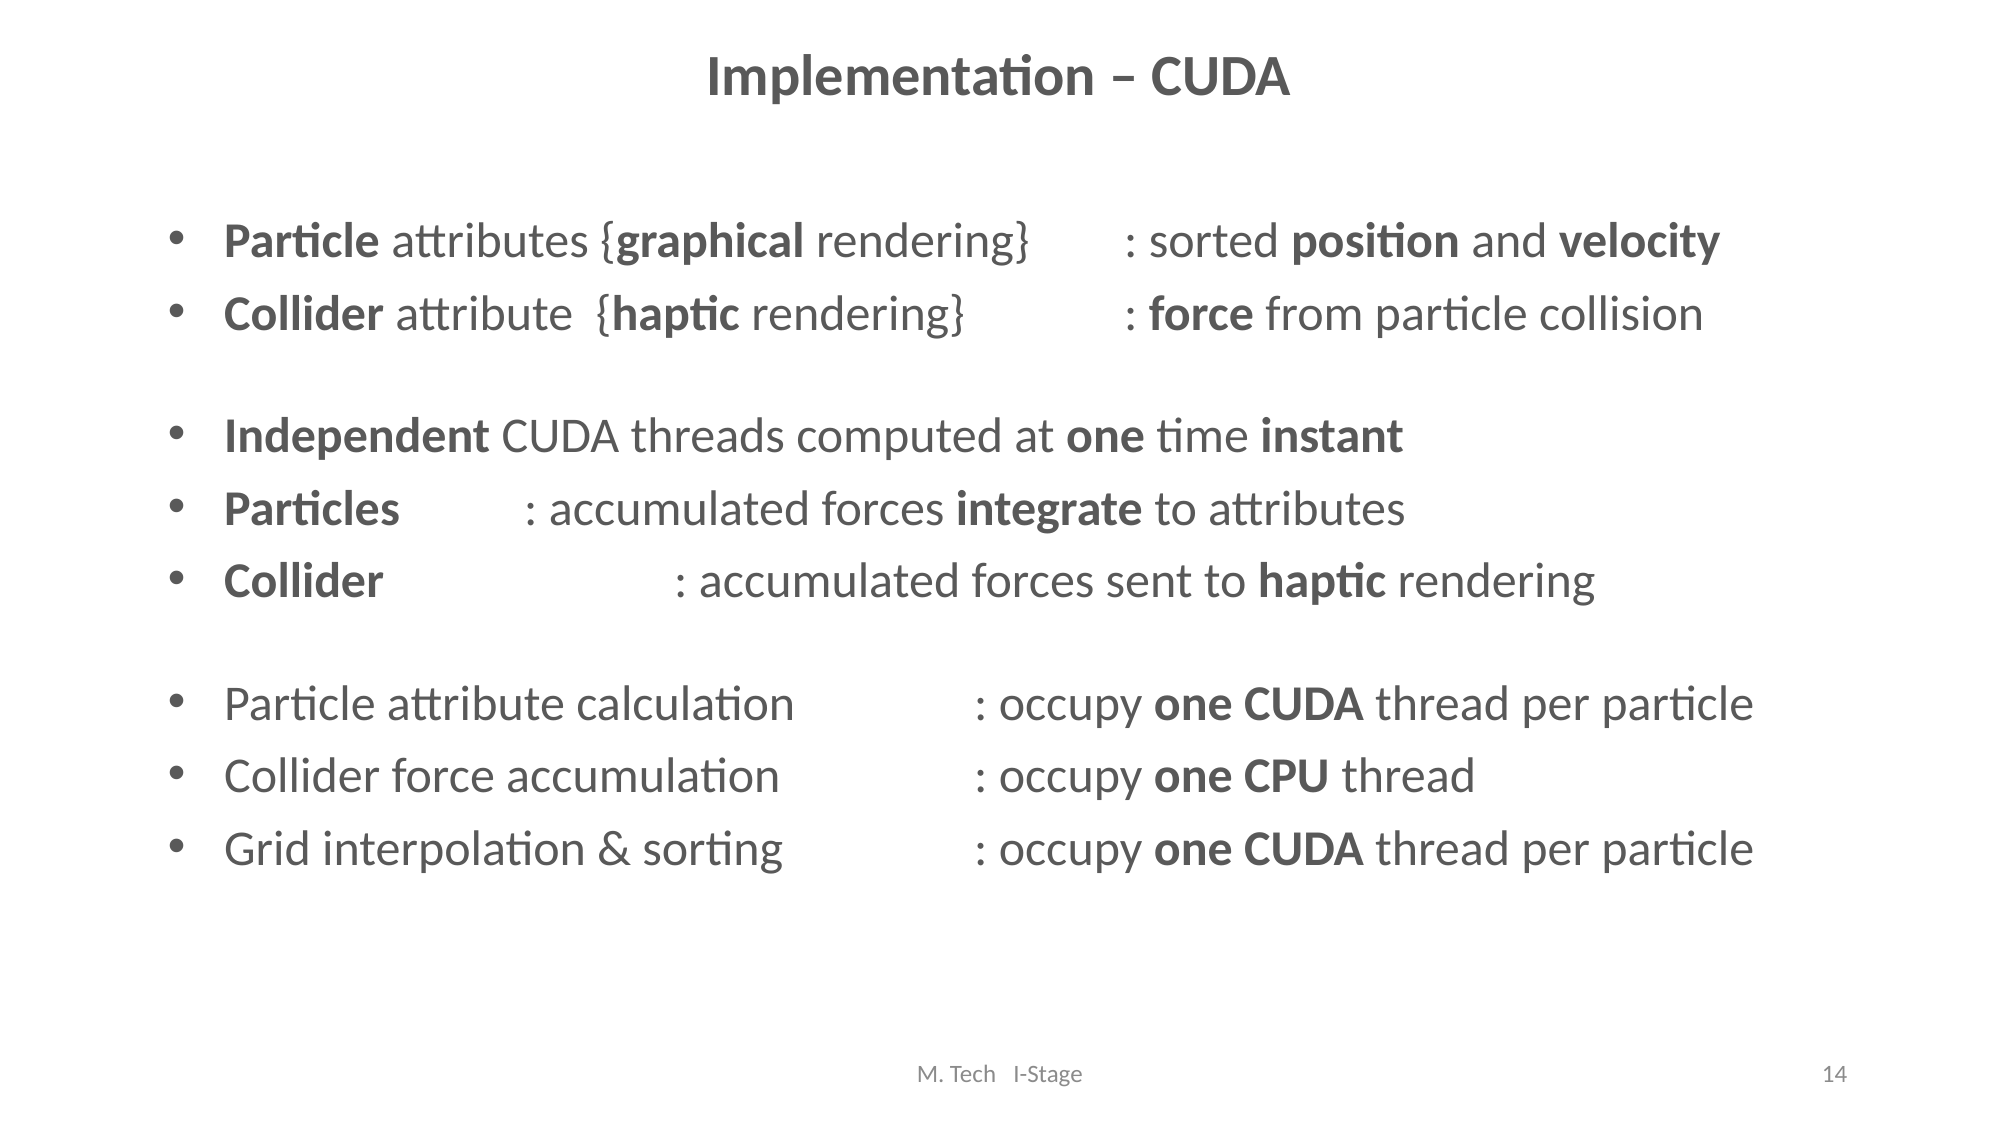

Implementation – CUDA
Particle attributes {graphical rendering}	: sorted position and velocity
Collider attribute  {haptic rendering}		: force from particle collision
Independent CUDA threads computed at one time instant
Particles	: accumulated forces integrate to attributes
Collider		: accumulated forces sent to haptic rendering
Particle attribute calculation		: occupy one CUDA thread per particle
Collider force accumulation		: occupy one CPU thread
Grid interpolation & sorting		: occupy one CUDA thread per particle
M. Tech   I-Stage
14